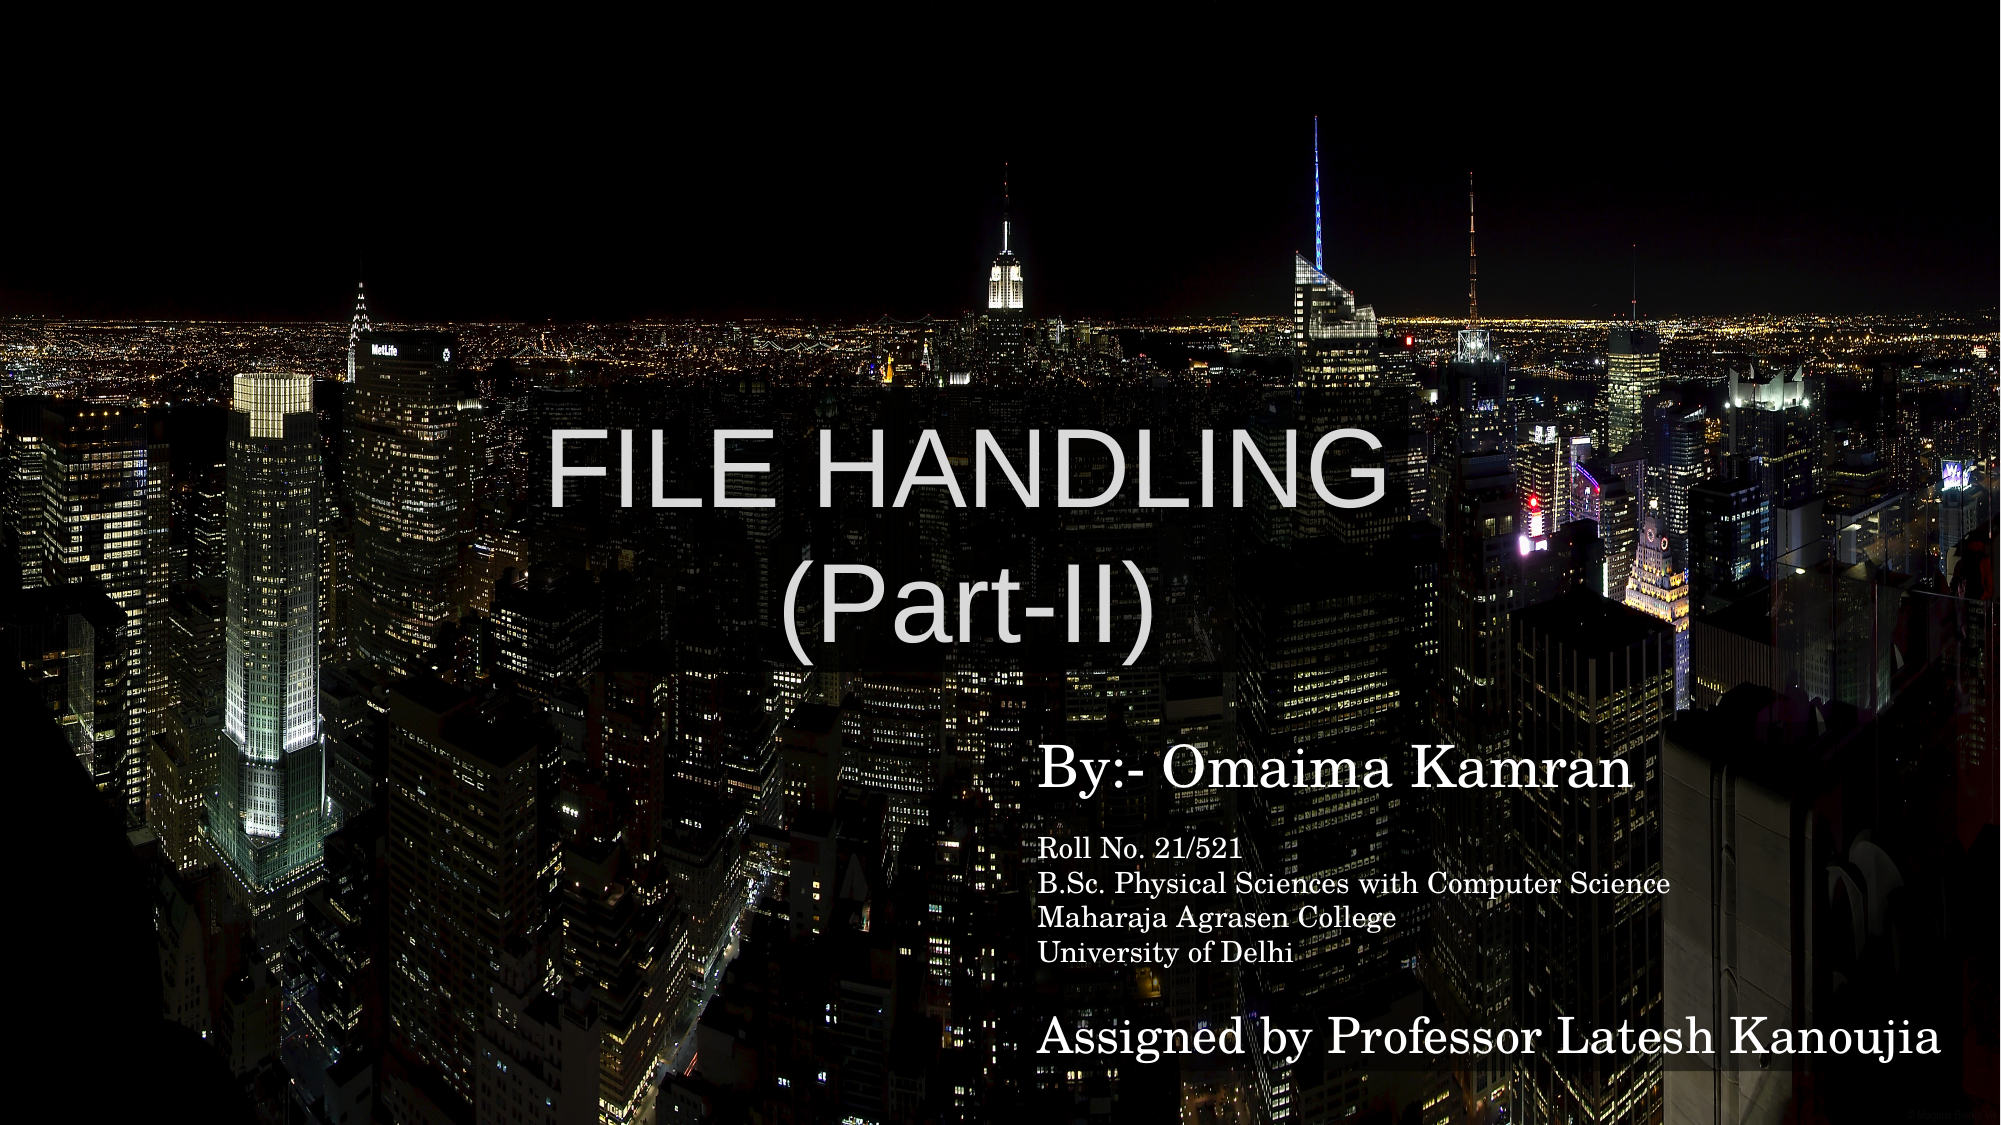

FILE HANDLING
(Part-II)
By:- Omaima Kamran

Roll No. 21/521
B.Sc. Physical Sciences with Computer Science
Maharaja Agrasen College
University of Delhi

Assigned by Professor Latesh Kanoujia